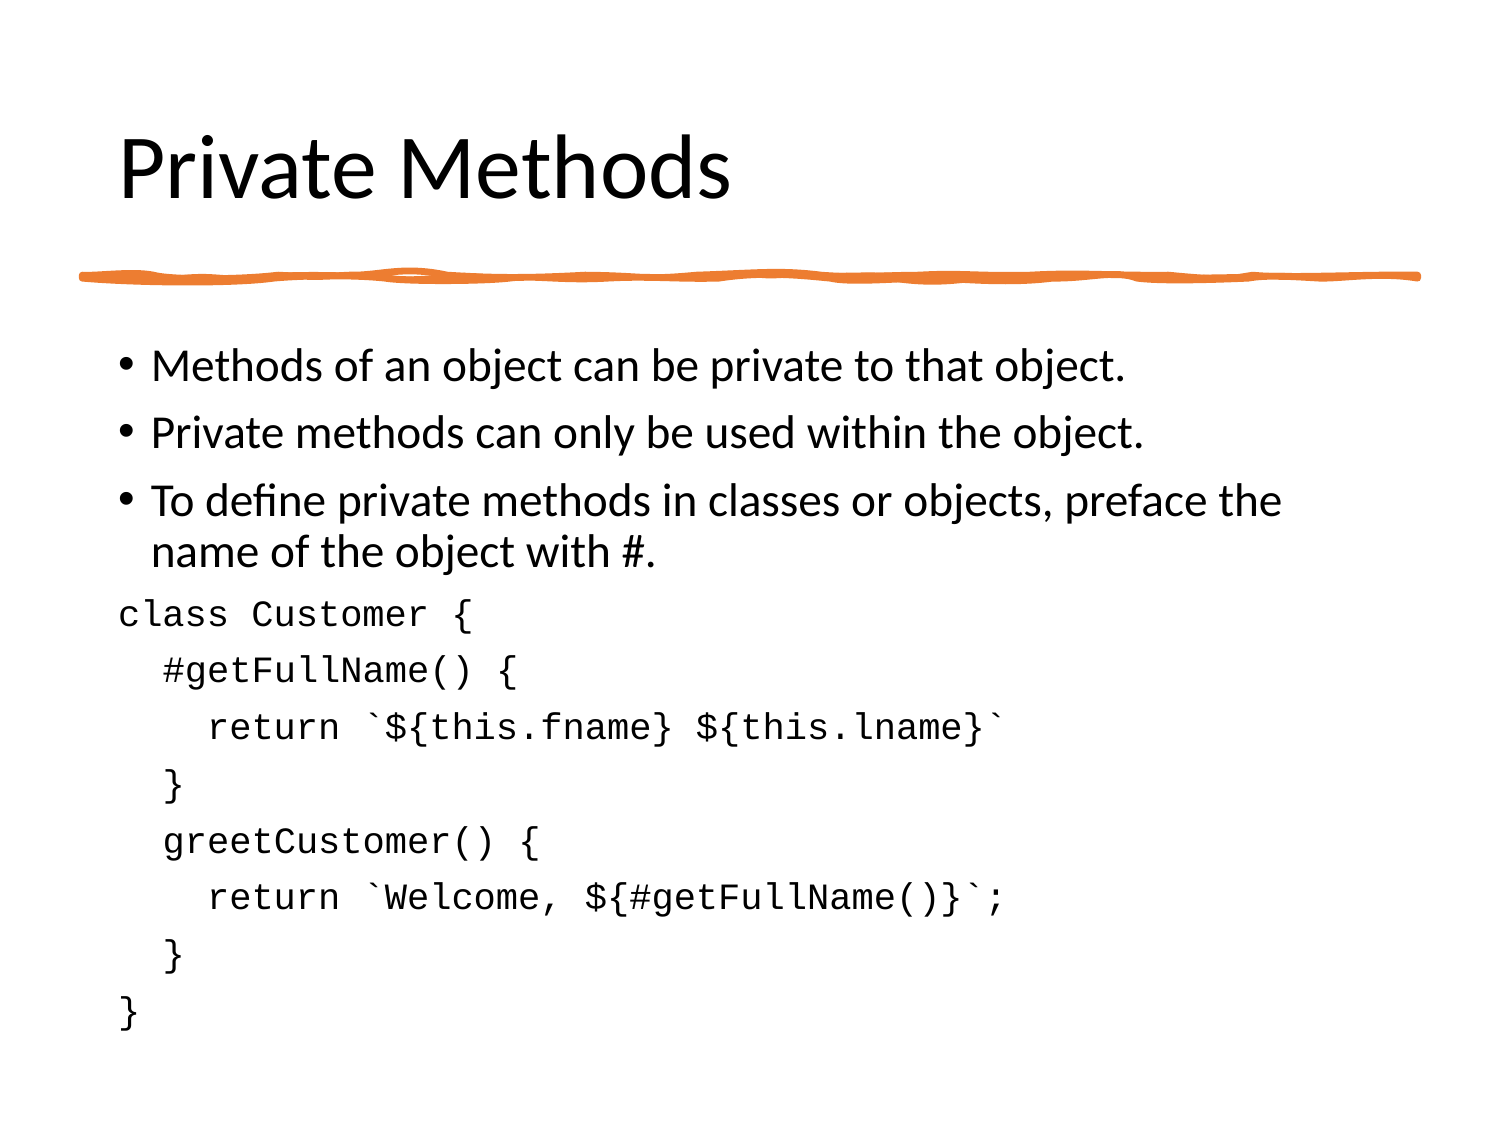

# Private Methods
Methods of an object can be private to that object.
Private methods can only be used within the object.
To define private methods in classes or objects, preface the name of the object with #.
class Customer {
  #getFullName() {
    return `${this.fname} ${this.lname}`
  }
  greetCustomer() {
    return `Welcome, ${#getFullName()}`;
  }
}